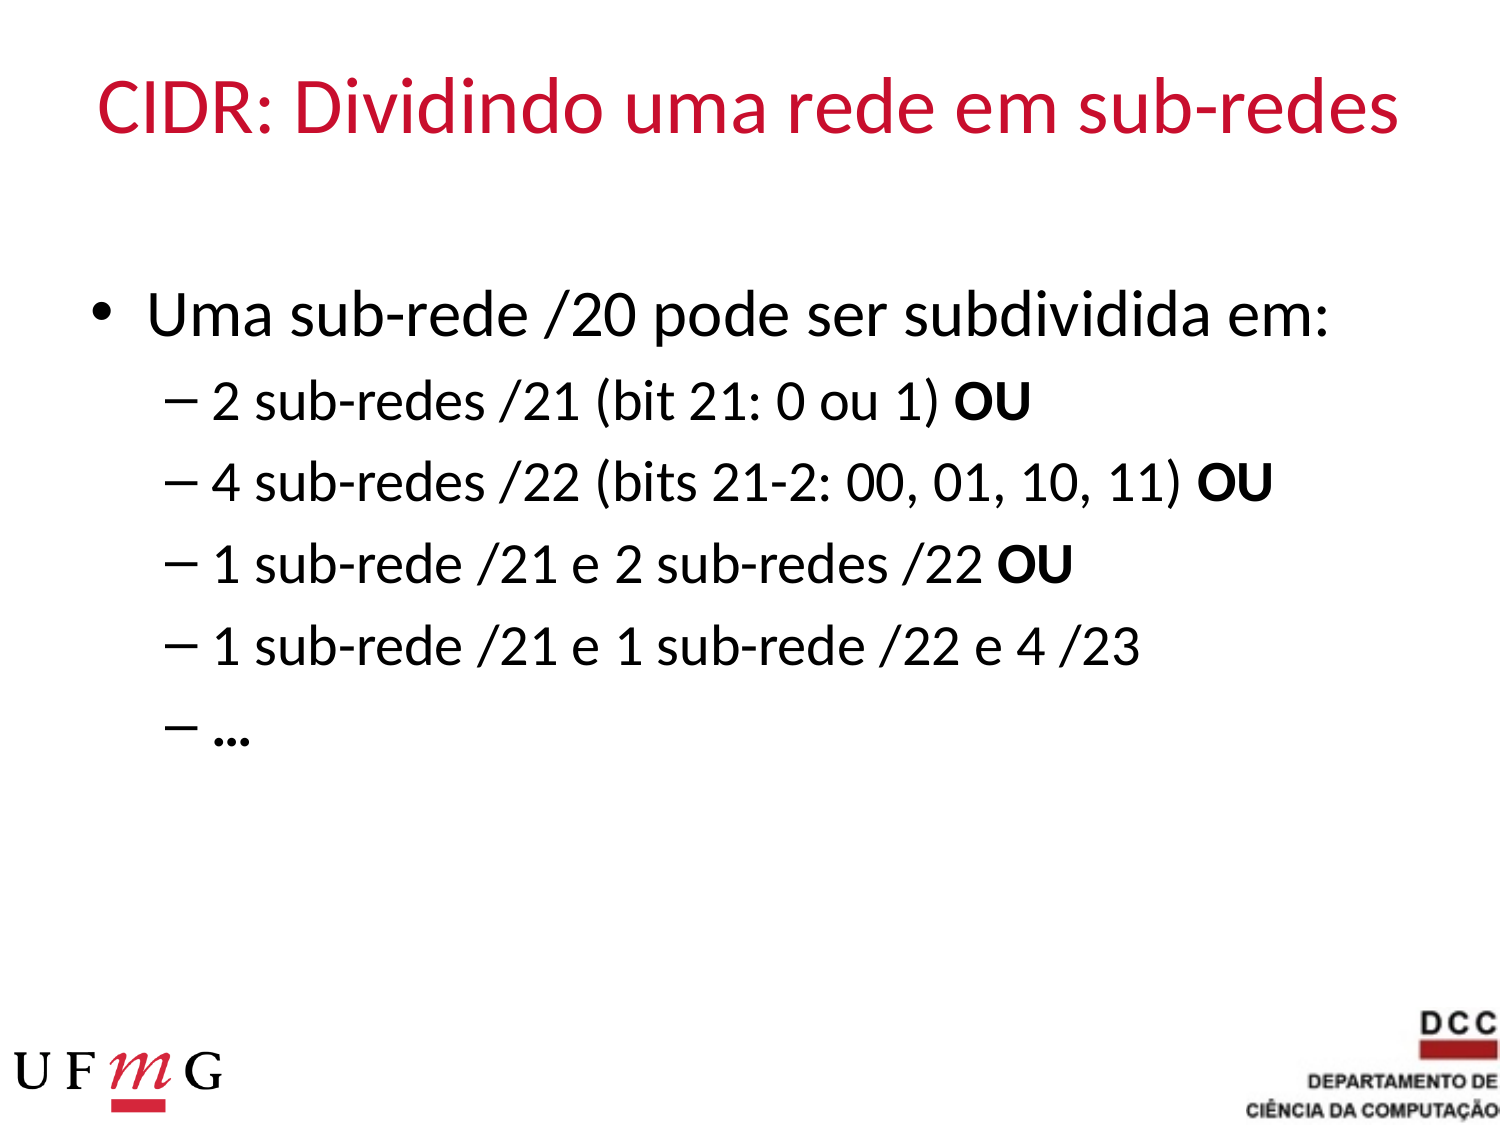

# CIDR: Dividindo uma rede em sub-redes
Uma sub-rede /20 pode ser subdividida em:
2 sub-redes /21 (bit 21: 0 ou 1) OU
4 sub-redes /22 (bits 21-2: 00, 01, 10, 11) OU
1 sub-rede /21 e 2 sub-redes /22 OU
1 sub-rede /21 e 1 sub-rede /22 e 4 /23
…